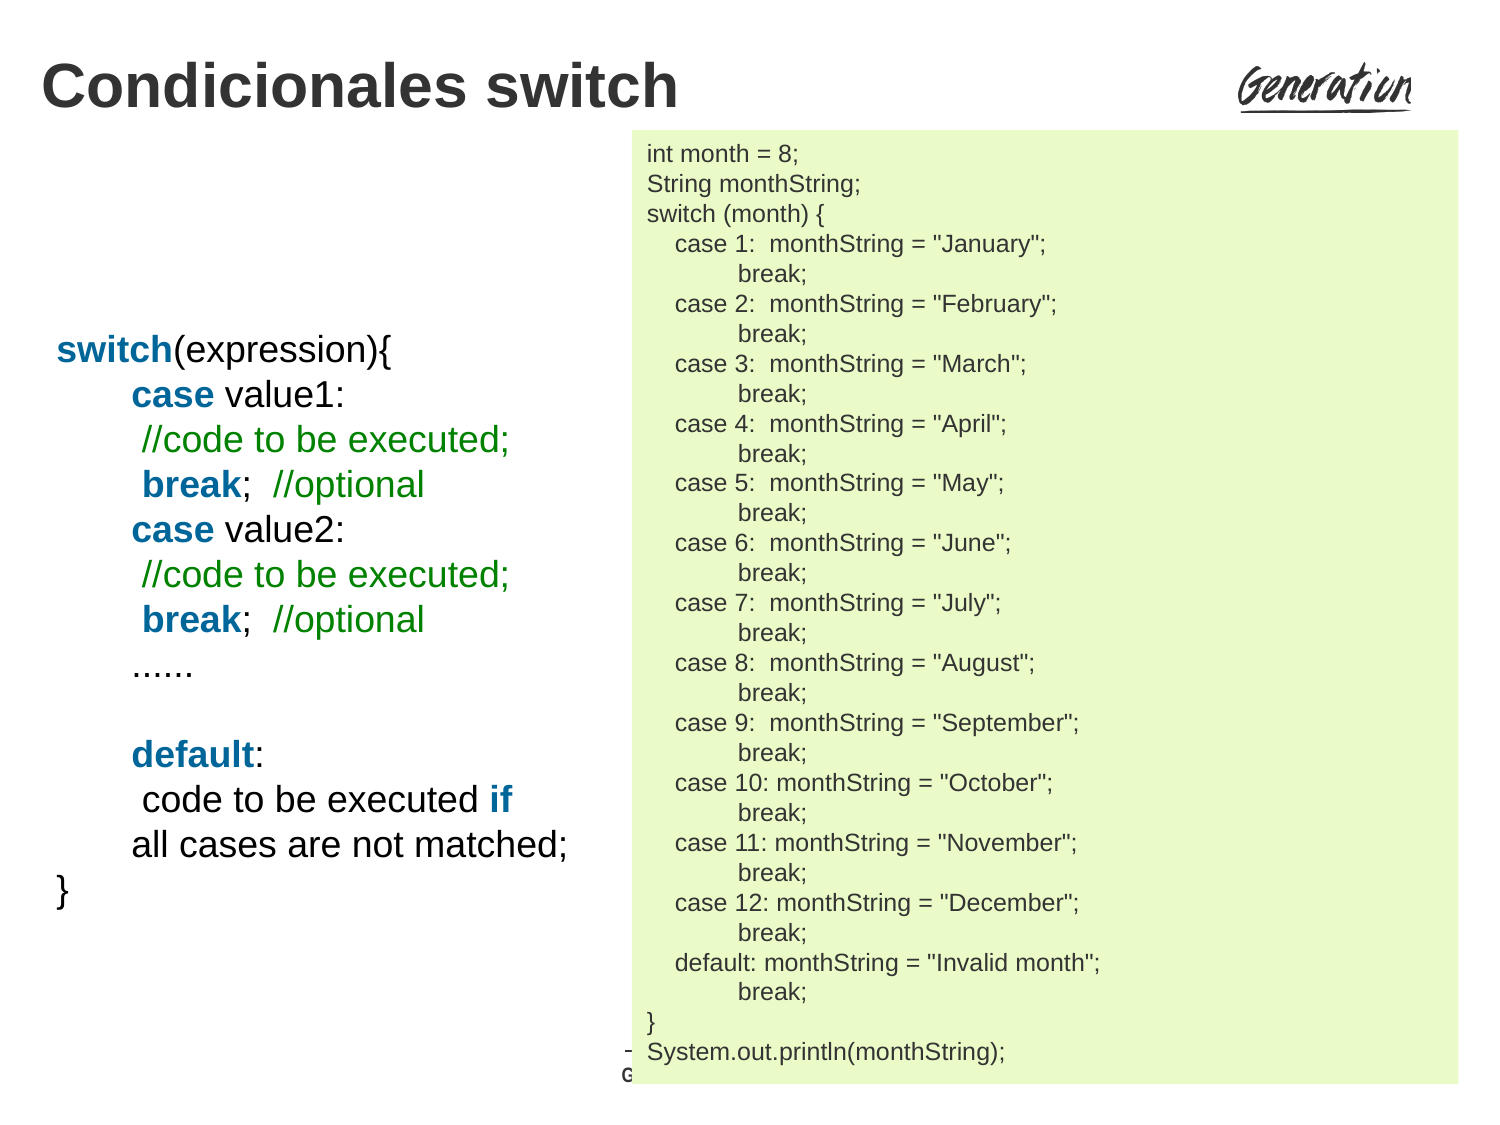

Condicionales switch

int month = 8;
String monthString;
switch (month) {
    case 1:  monthString = "January";
             break;
    case 2:  monthString = "February";
             break;
    case 3:  monthString = "March";
             break;
    case 4:  monthString = "April";
             break;
    case 5:  monthString = "May";
             break;
    case 6:  monthString = "June";
             break;
    case 7:  monthString = "July";
             break;
    case 8:  monthString = "August";
             break;
    case 9:  monthString = "September";
             break;
    case 10: monthString = "October";
             break;
    case 11: monthString = "November";
             break;
    case 12: monthString = "December";
             break;
    default: monthString = "Invalid month";
             break;
}
System.out.println(monthString);
switch(expression){
case value1:
 //code to be executed;
 break;  //optional
case value2:
 //code to be executed;
 break;  //optional
......

default:
 code to be executed if
all cases are not matched;
}